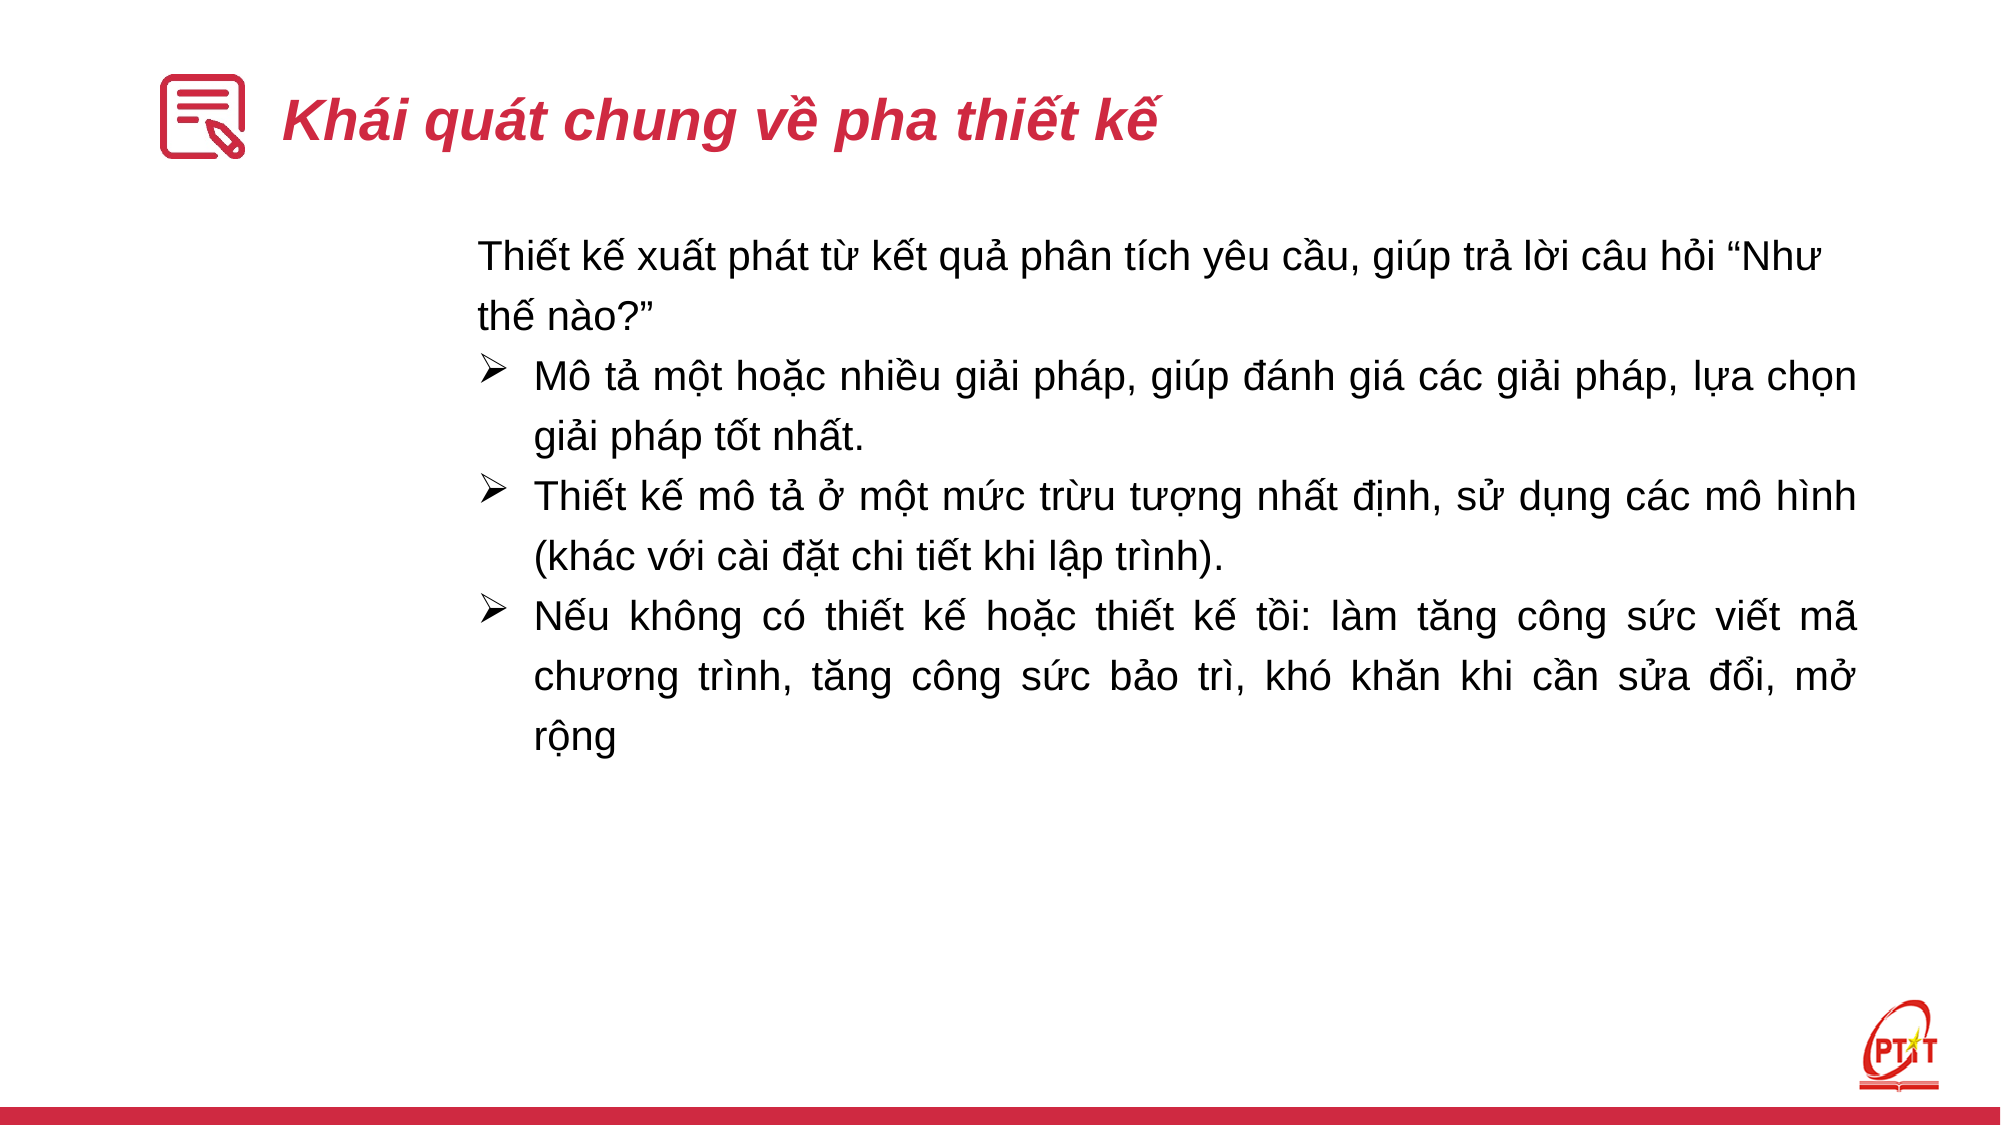

# Khái quát chung về pha thiết kế
Thiết kế xuất phát từ kết quả phân tích yêu cầu, giúp trả lời câu hỏi “Như thế nào?”
Mô tả một hoặc nhiều giải pháp, giúp đánh giá các giải pháp, lựa chọn giải pháp tốt nhất.
Thiết kế mô tả ở một mức trừu tượng nhất định, sử dụng các mô hình (khác với cài đặt chi tiết khi lập trình).
Nếu không có thiết kế hoặc thiết kế tồi: làm tăng công sức viết mã chương trình, tăng công sức bảo trì, khó khăn khi cần sửa đổi, mở rộng